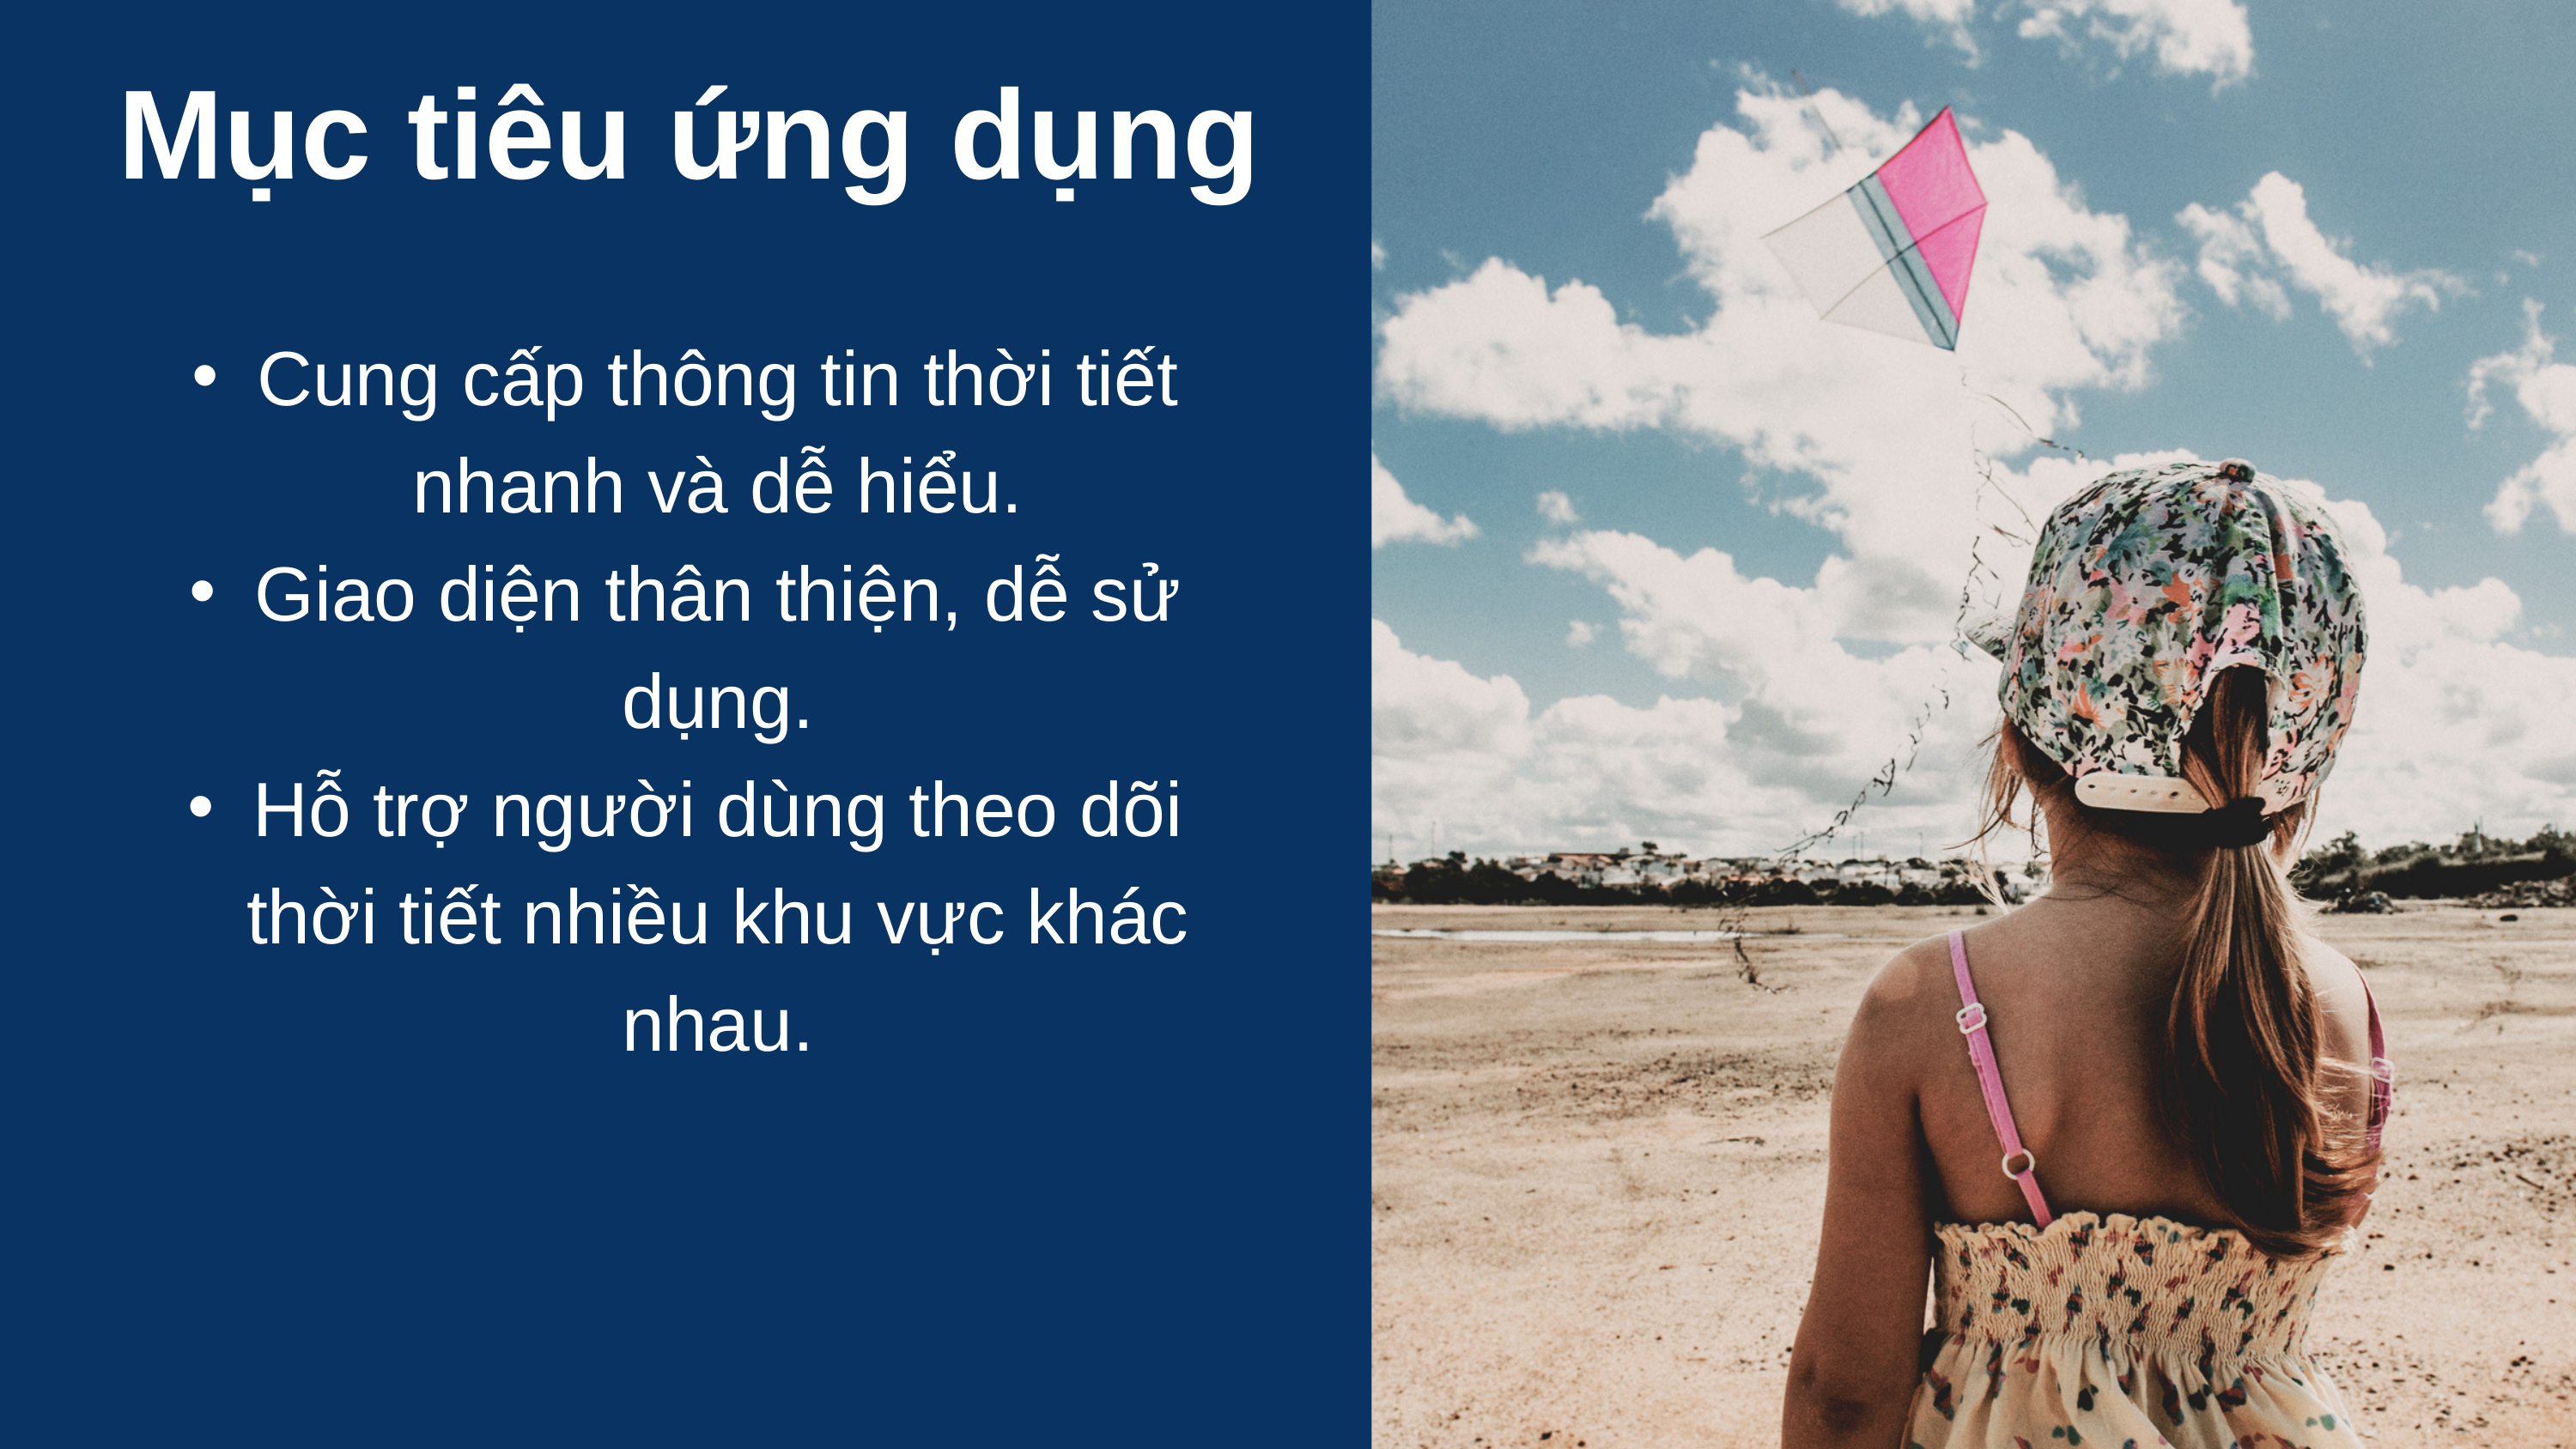

Mục tiêu ứng dụng
Cung cấp thông tin thời tiết nhanh và dễ hiểu.
Giao diện thân thiện, dễ sử dụng.
Hỗ trợ người dùng theo dõi thời tiết nhiều khu vực khác nhau.